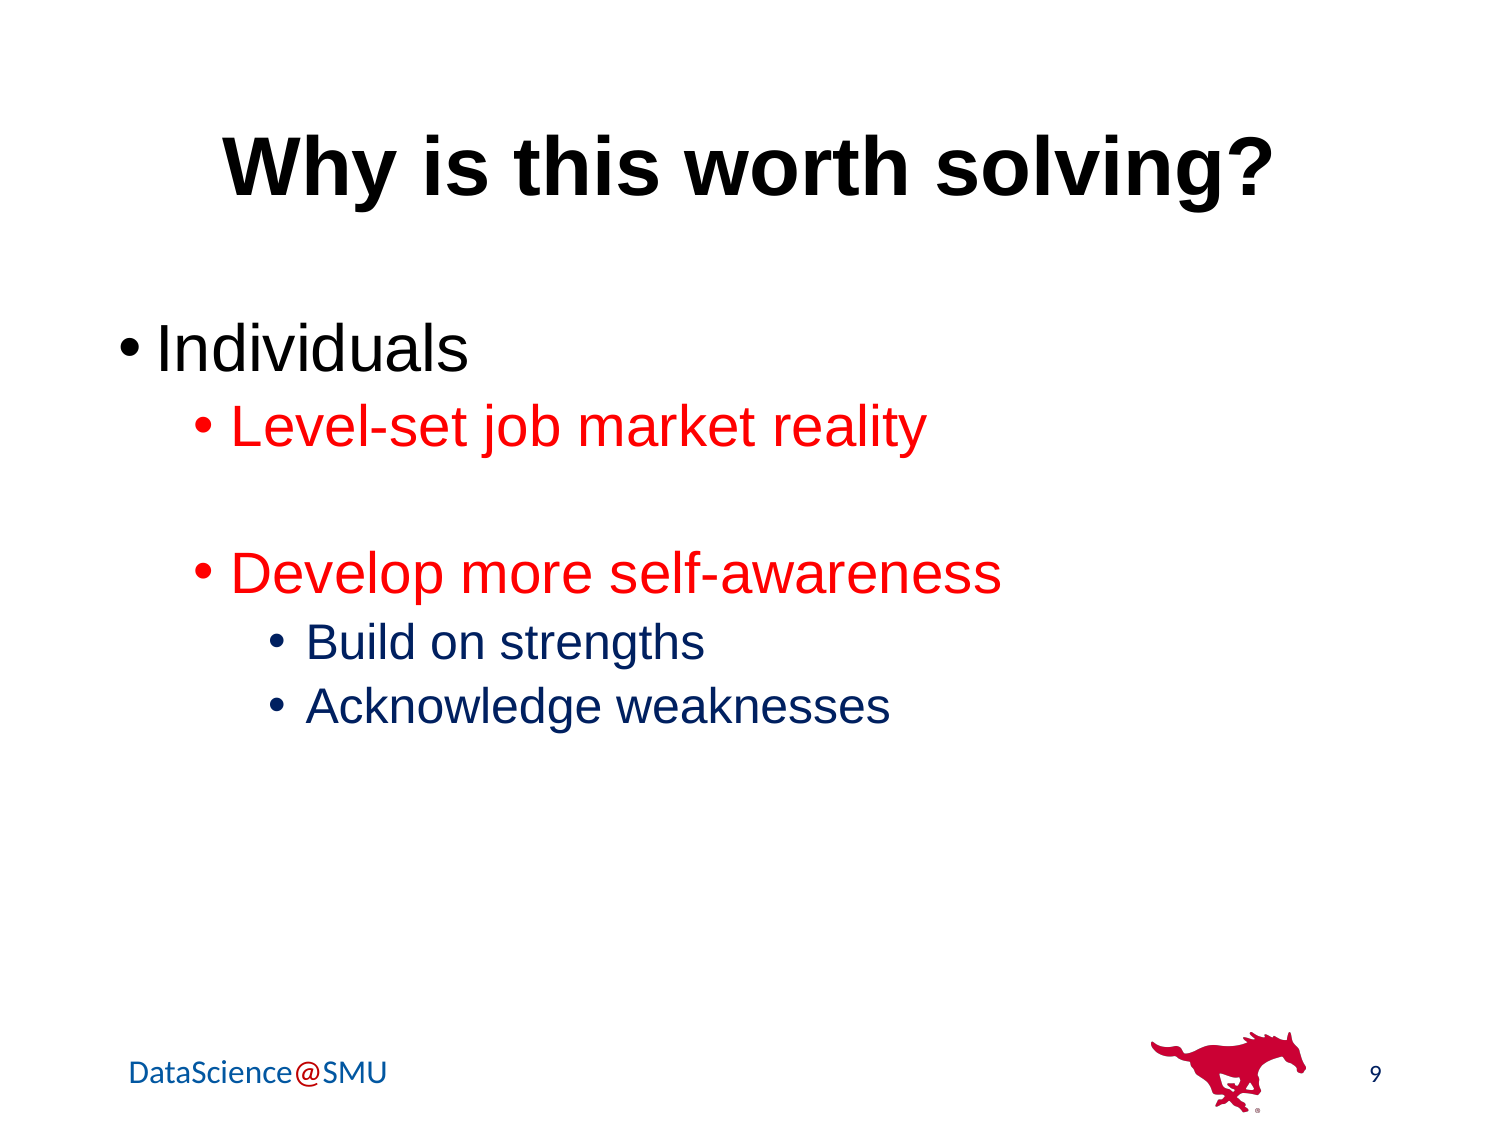

# Why is this worth solving?

Individuals
Level-set job market reality

Develop more self-awareness
Build on strengths
Acknowledge weaknesses

9